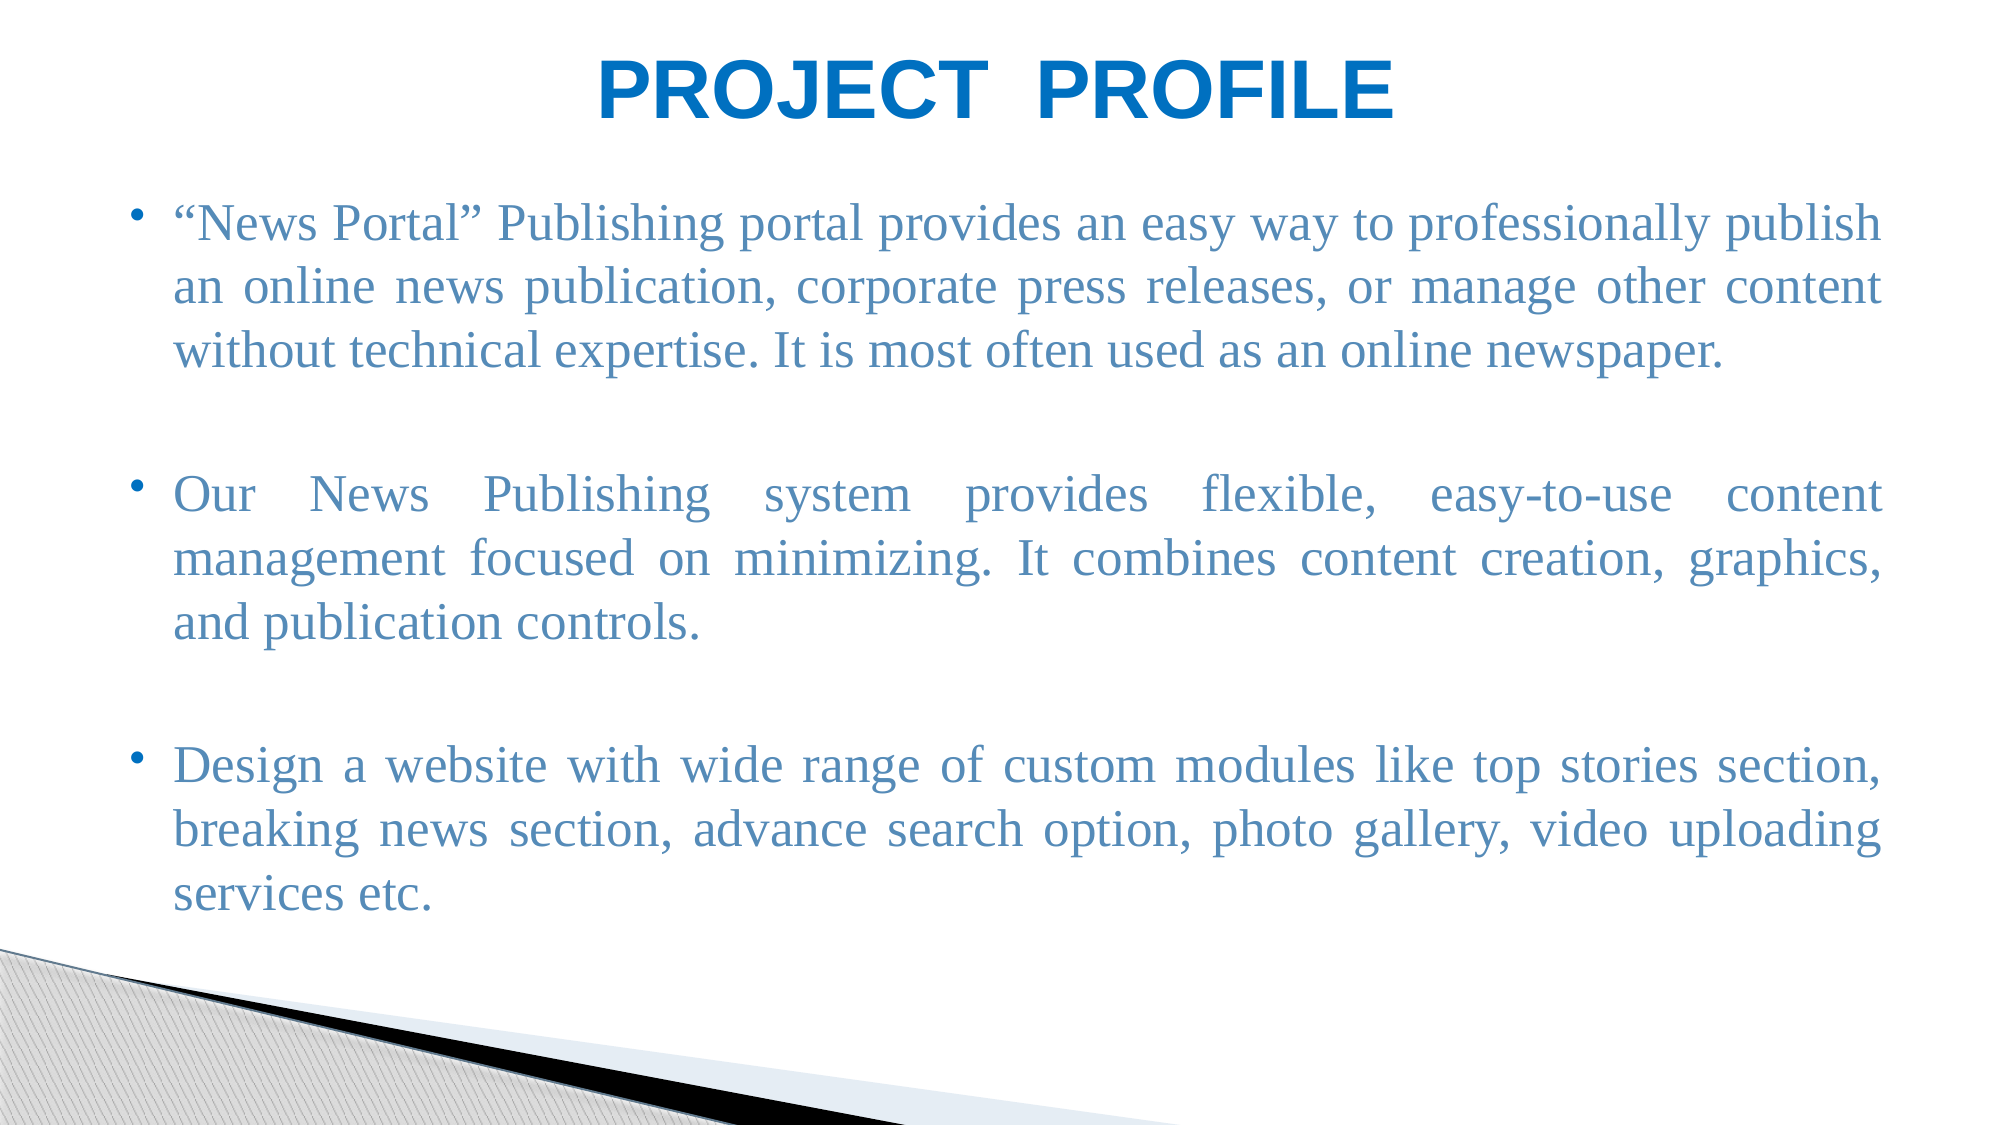

# PROJECT  PROFILE
“News Portal” Publishing portal provides an easy way to professionally publish an online news publication, corporate press releases, or manage other content without technical expertise. It is most often used as an online newspaper.

Our News Publishing system provides flexible, easy-to-use content management focused on minimizing. It combines content creation, graphics, and publication controls.

Design a website with wide range of custom modules like top stories section, breaking news section, advance search option, photo gallery, video uploading services etc.